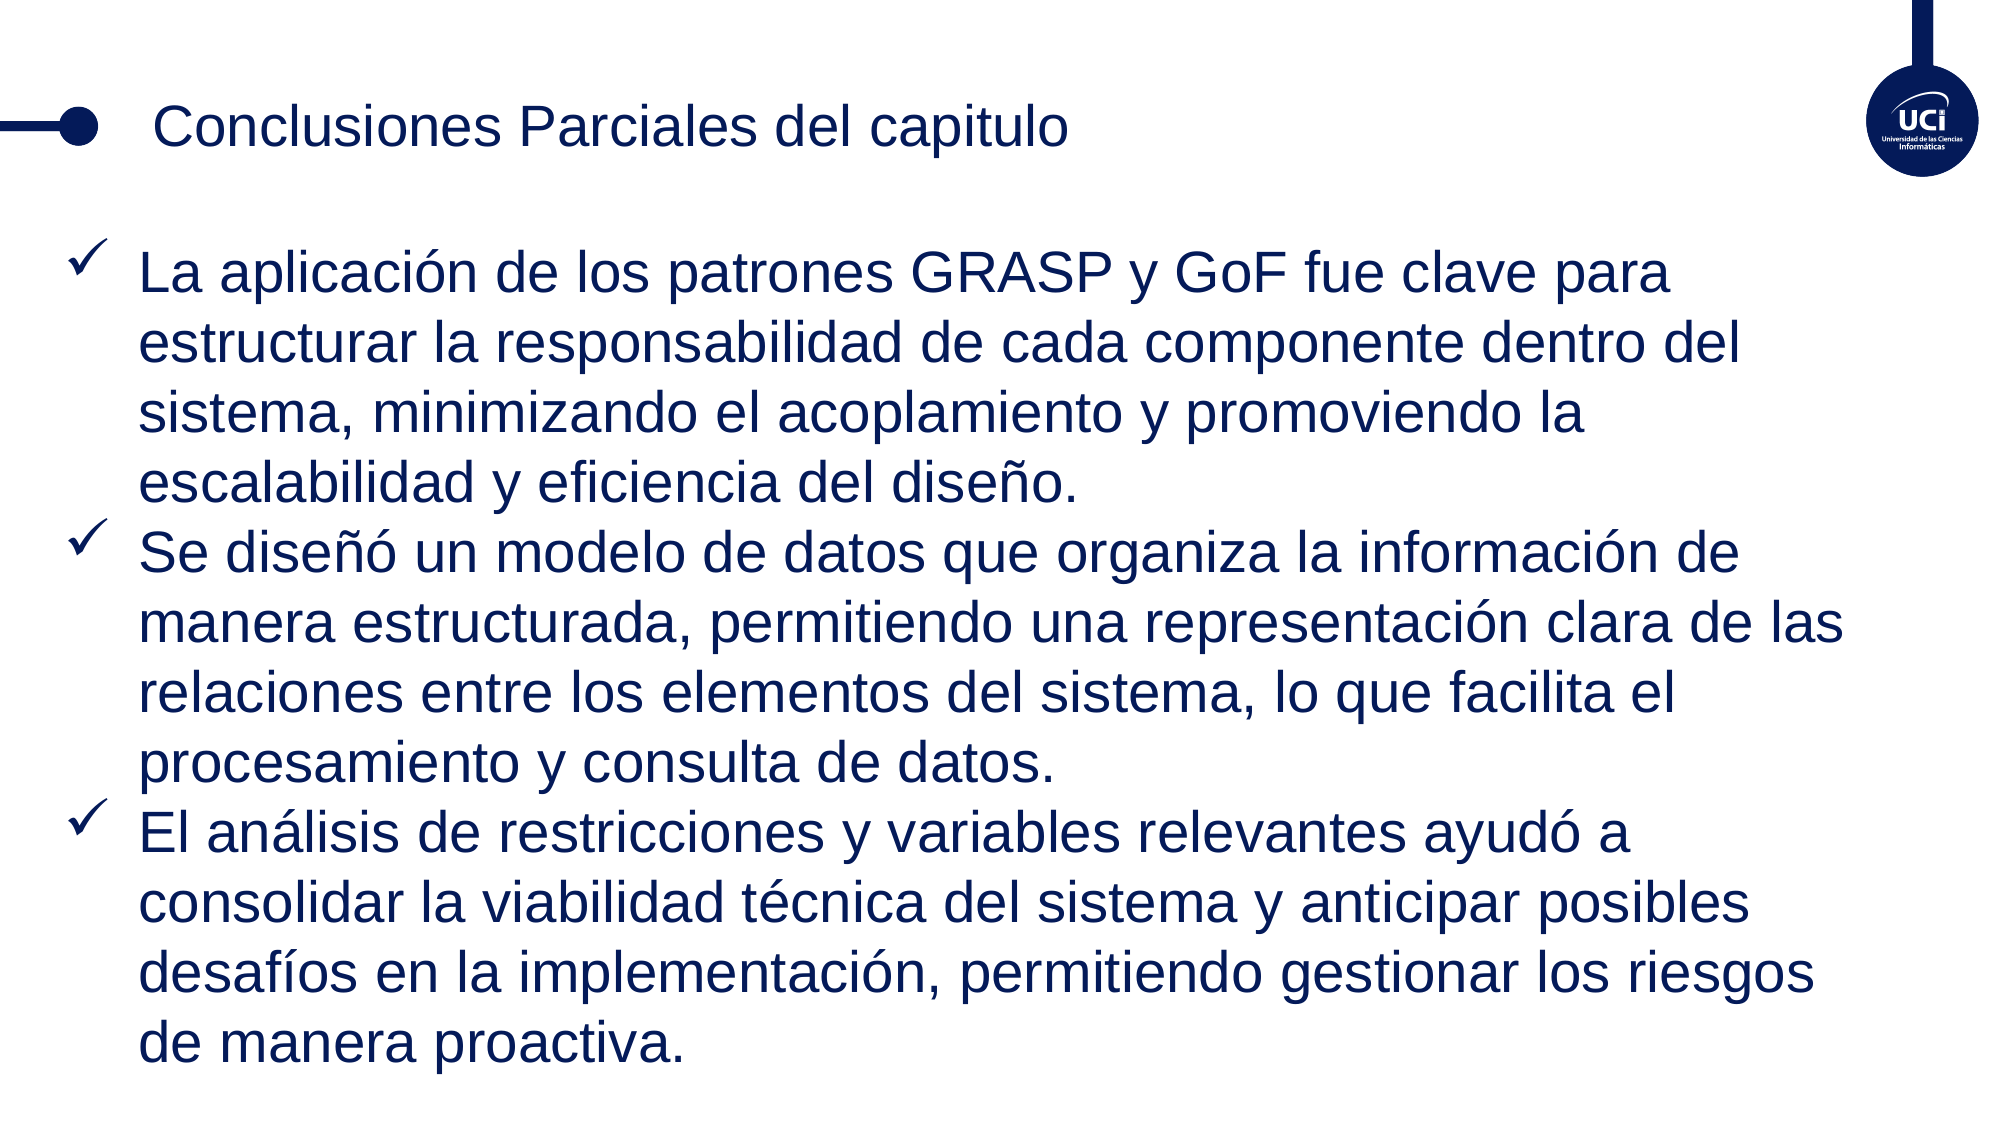

# Conclusiones Parciales del capitulo
La aplicación de los patrones GRASP y GoF fue clave para estructurar la responsabilidad de cada componente dentro del sistema, minimizando el acoplamiento y promoviendo la escalabilidad y eficiencia del diseño.
Se diseñó un modelo de datos que organiza la información de manera estructurada, permitiendo una representación clara de las relaciones entre los elementos del sistema, lo que facilita el procesamiento y consulta de datos.
El análisis de restricciones y variables relevantes ayudó a consolidar la viabilidad técnica del sistema y anticipar posibles desafíos en la implementación, permitiendo gestionar los riesgos de manera proactiva.